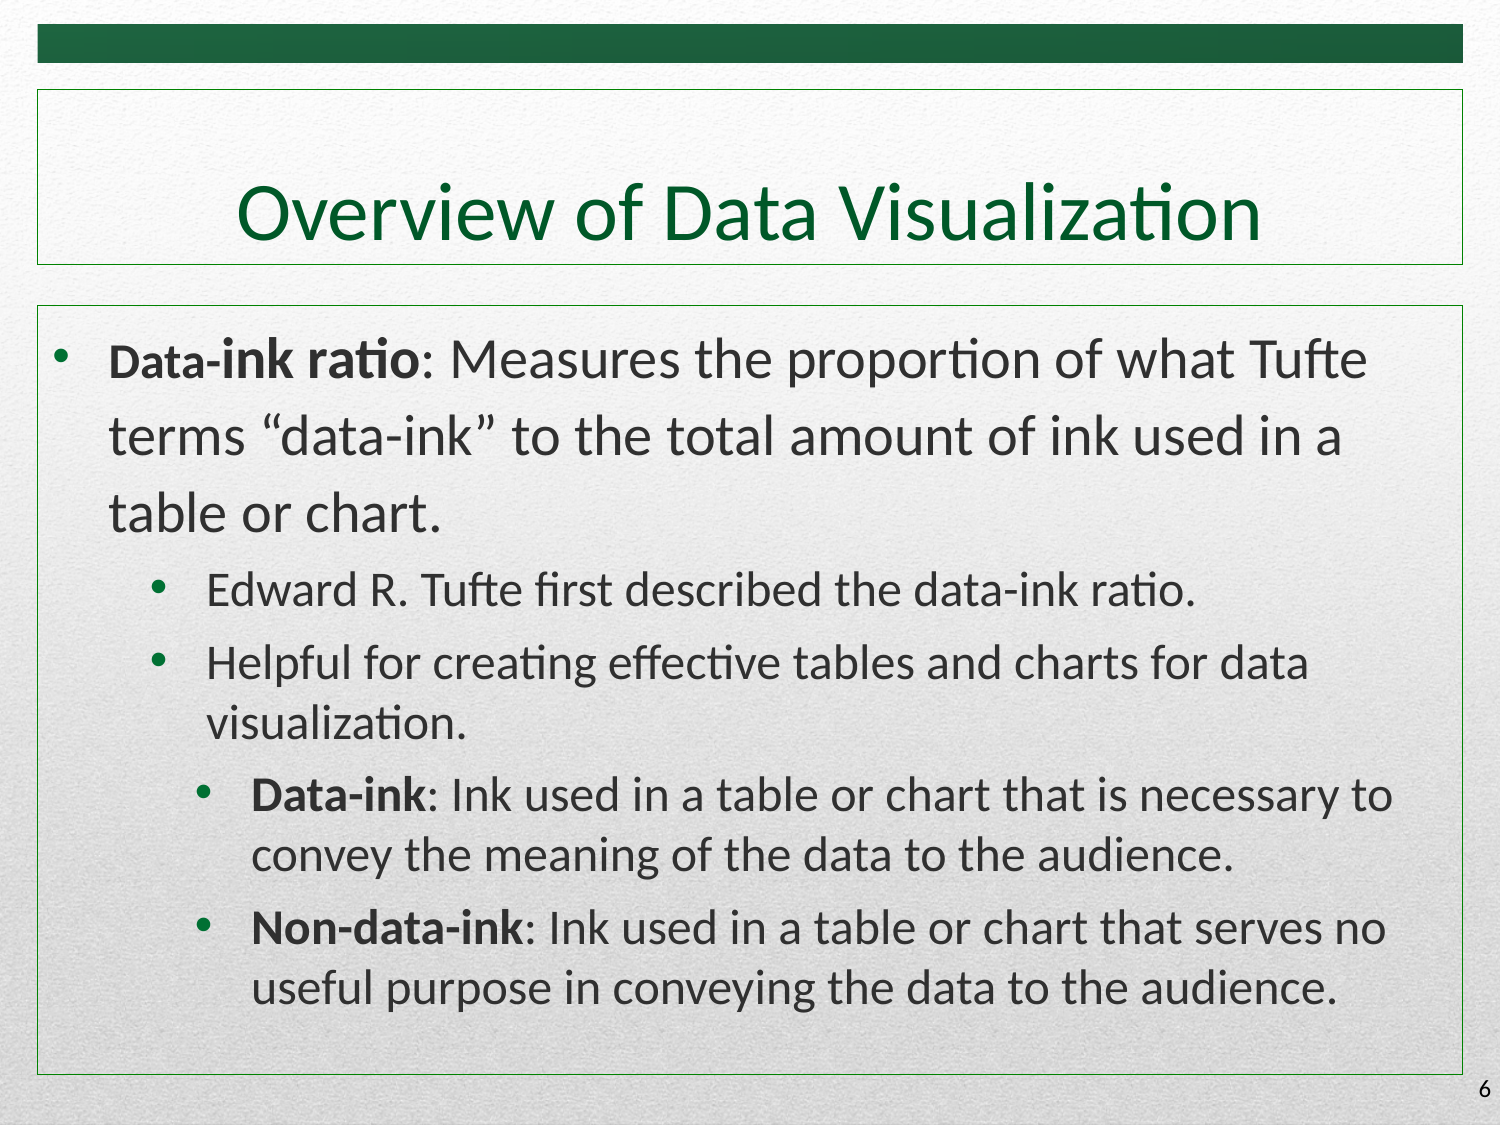

# Overview of Data Visualization
Data-ink ratio: Measures the proportion of what Tufte terms “data-ink” to the total amount of ink used in a table or chart.
Edward R. Tufte first described the data-ink ratio.
Helpful for creating effective tables and charts for data visualization.
Data-ink: Ink used in a table or chart that is necessary to convey the meaning of the data to the audience.
Non-data-ink: Ink used in a table or chart that serves no useful purpose in conveying the data to the audience.

6